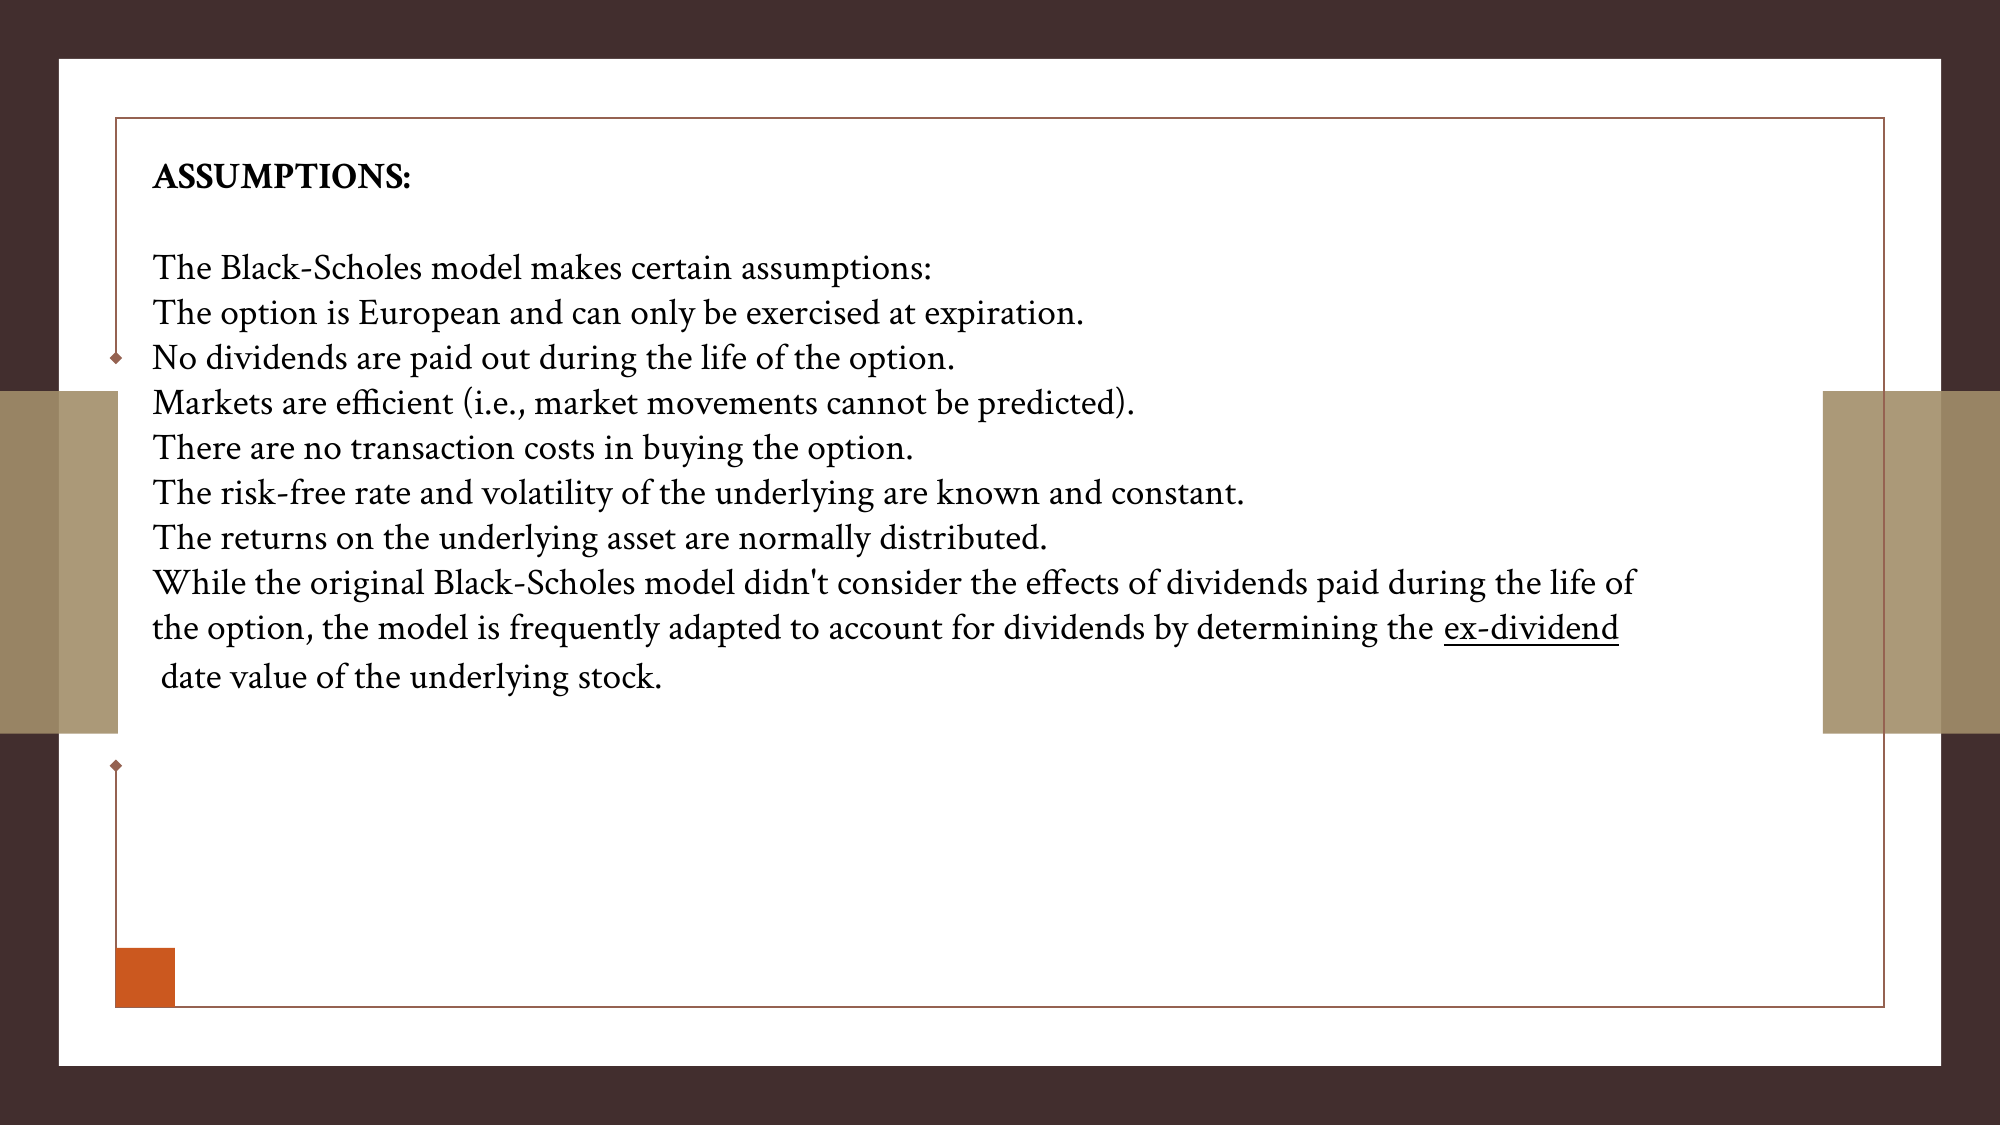

ASSUMPTIONS:
The Black-Scholes model makes certain assumptions:
The option is European and can only be exercised at expiration.
No dividends are paid out during the life of the option.
Markets are efficient (i.e., market movements cannot be predicted).
There are no transaction costs in buying the option.
The risk-free rate and volatility of the underlying are known and constant.
The returns on the underlying asset are normally distributed.
While the original Black-Scholes model didn't consider the effects of dividends paid during the life of the option, the model is frequently adapted to account for dividends by determining the ex-dividend date value of the underlying stock.